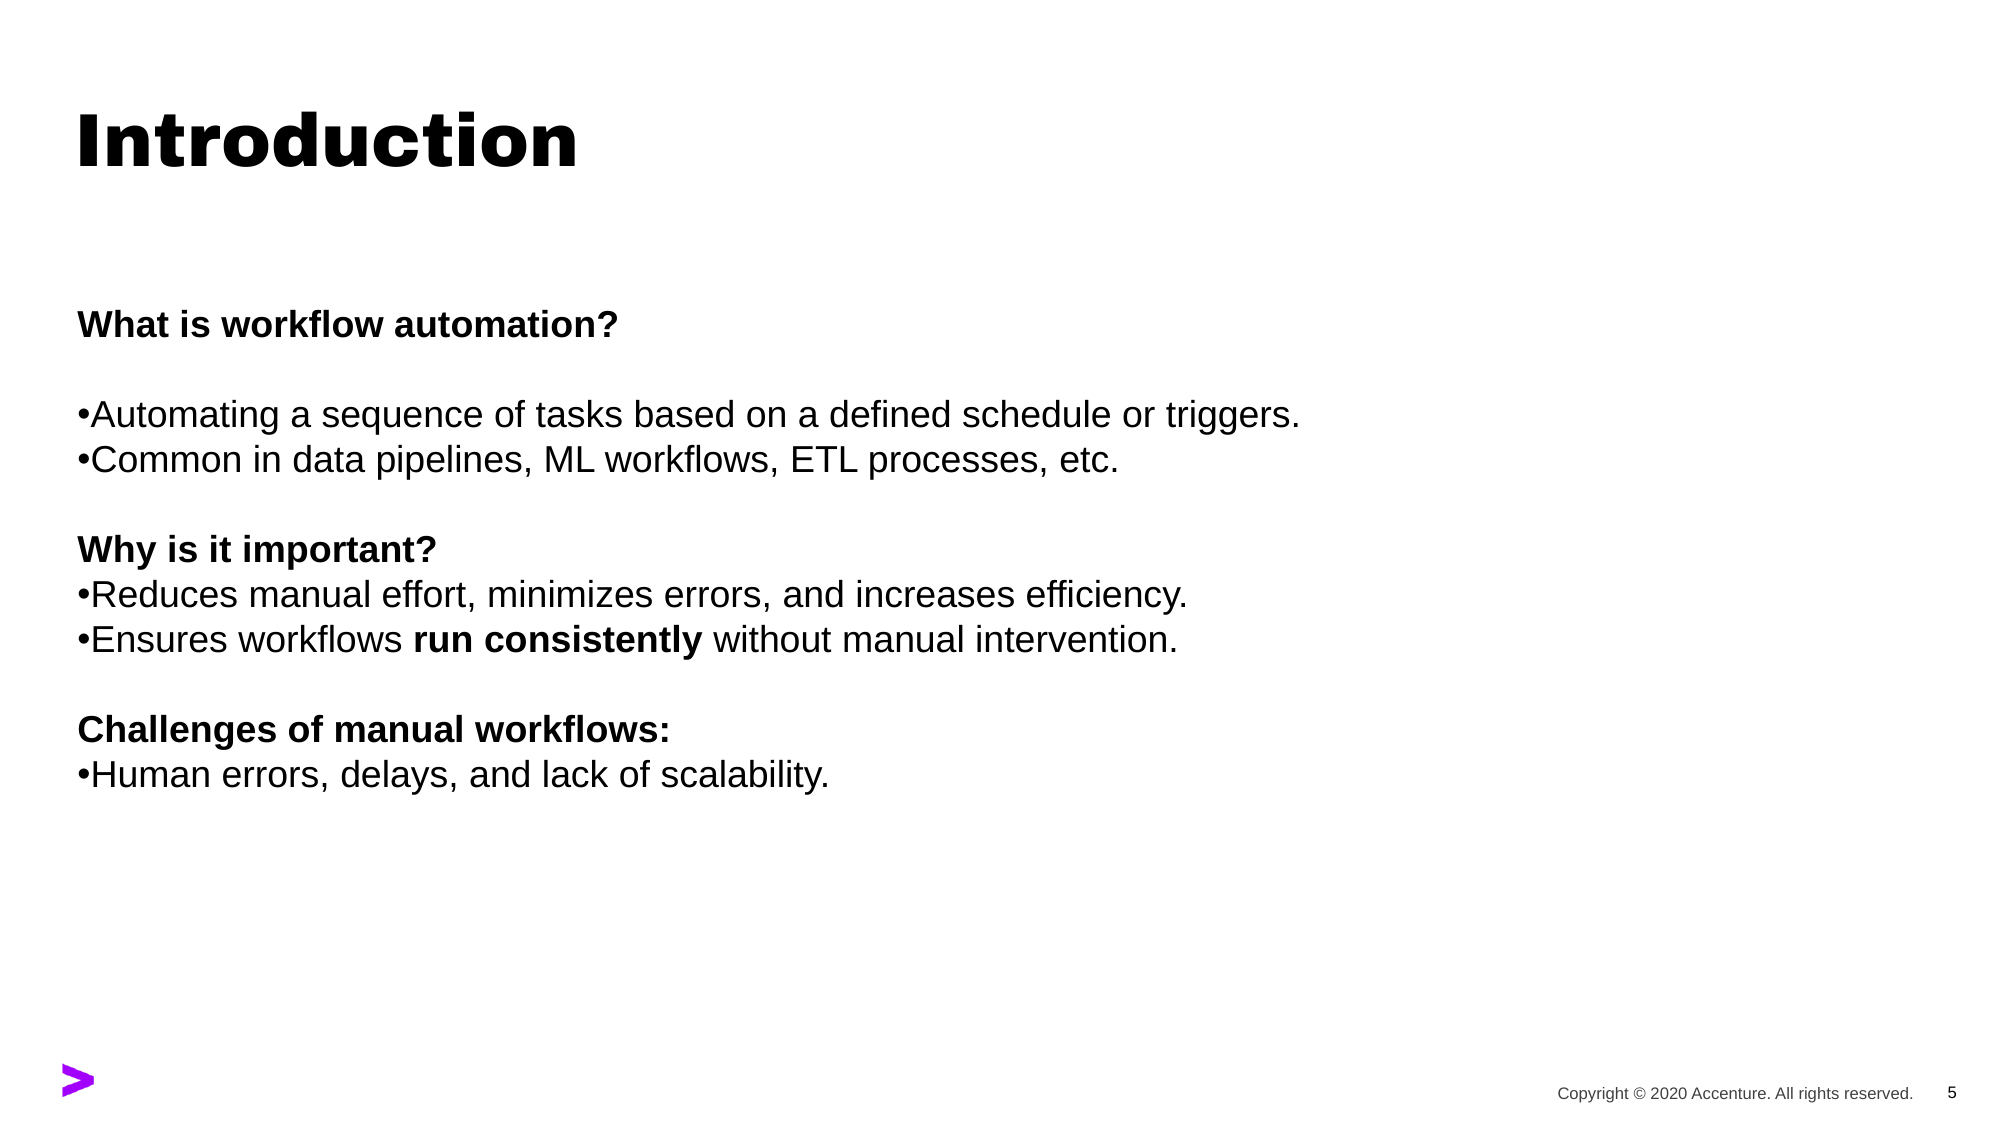

# Introduction

What is workflow automation?

Automating a sequence of tasks based on a defined schedule or triggers.
Common in data pipelines, ML workflows, ETL processes, etc.

Why is it important?
Reduces manual effort, minimizes errors, and increases efficiency.
Ensures workflows run consistently without manual intervention.

Challenges of manual workflows:
Human errors, delays, and lack of scalability.

5